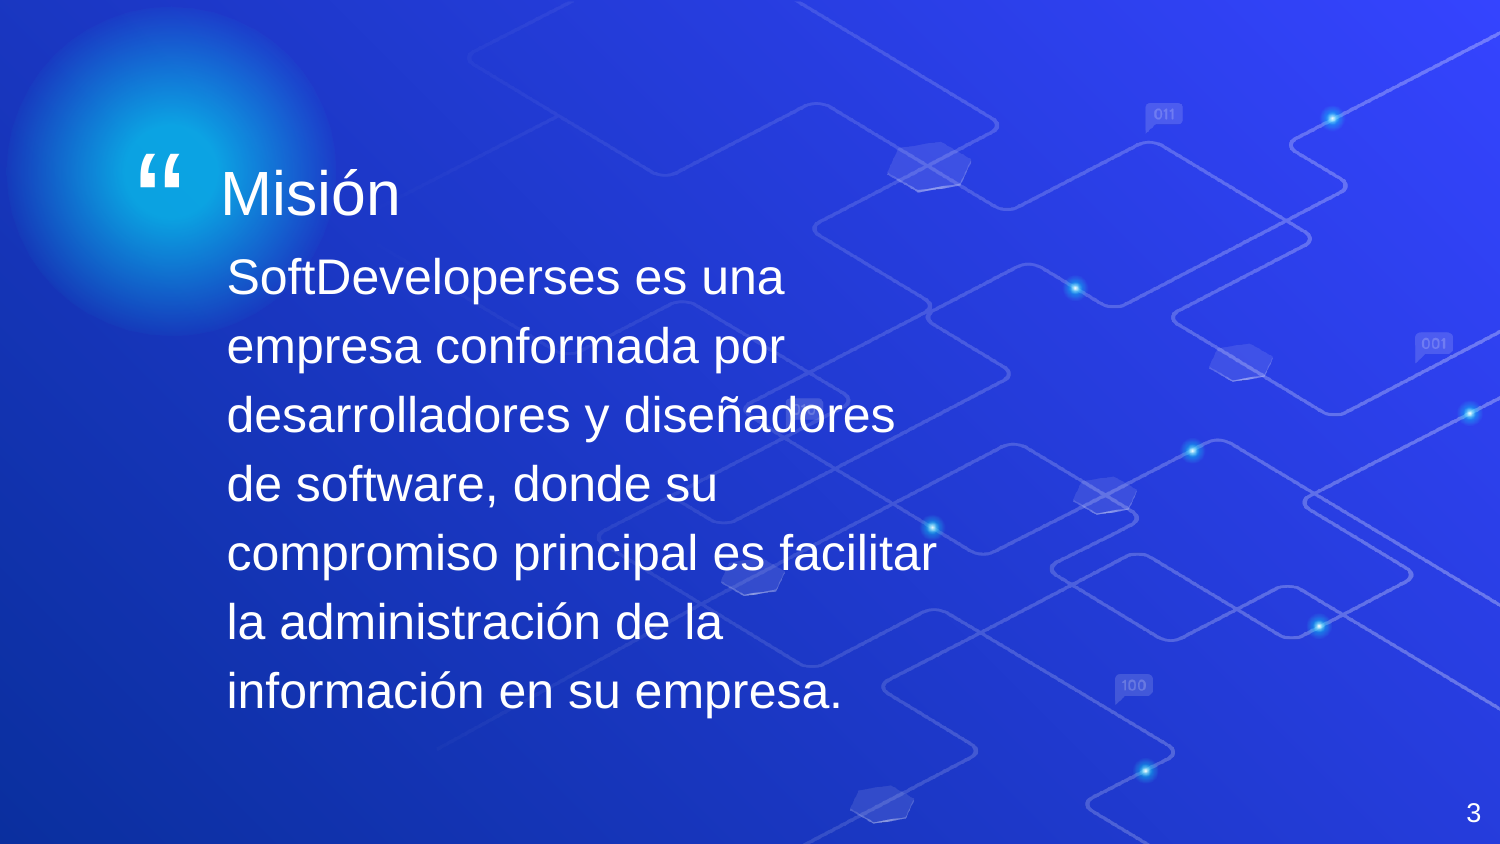

Misión
SoftDeveloperses es una empresa conformada por desarrolladores y diseñadores de software, donde su compromiso principal es facilitar la administración de la información en su empresa.
3